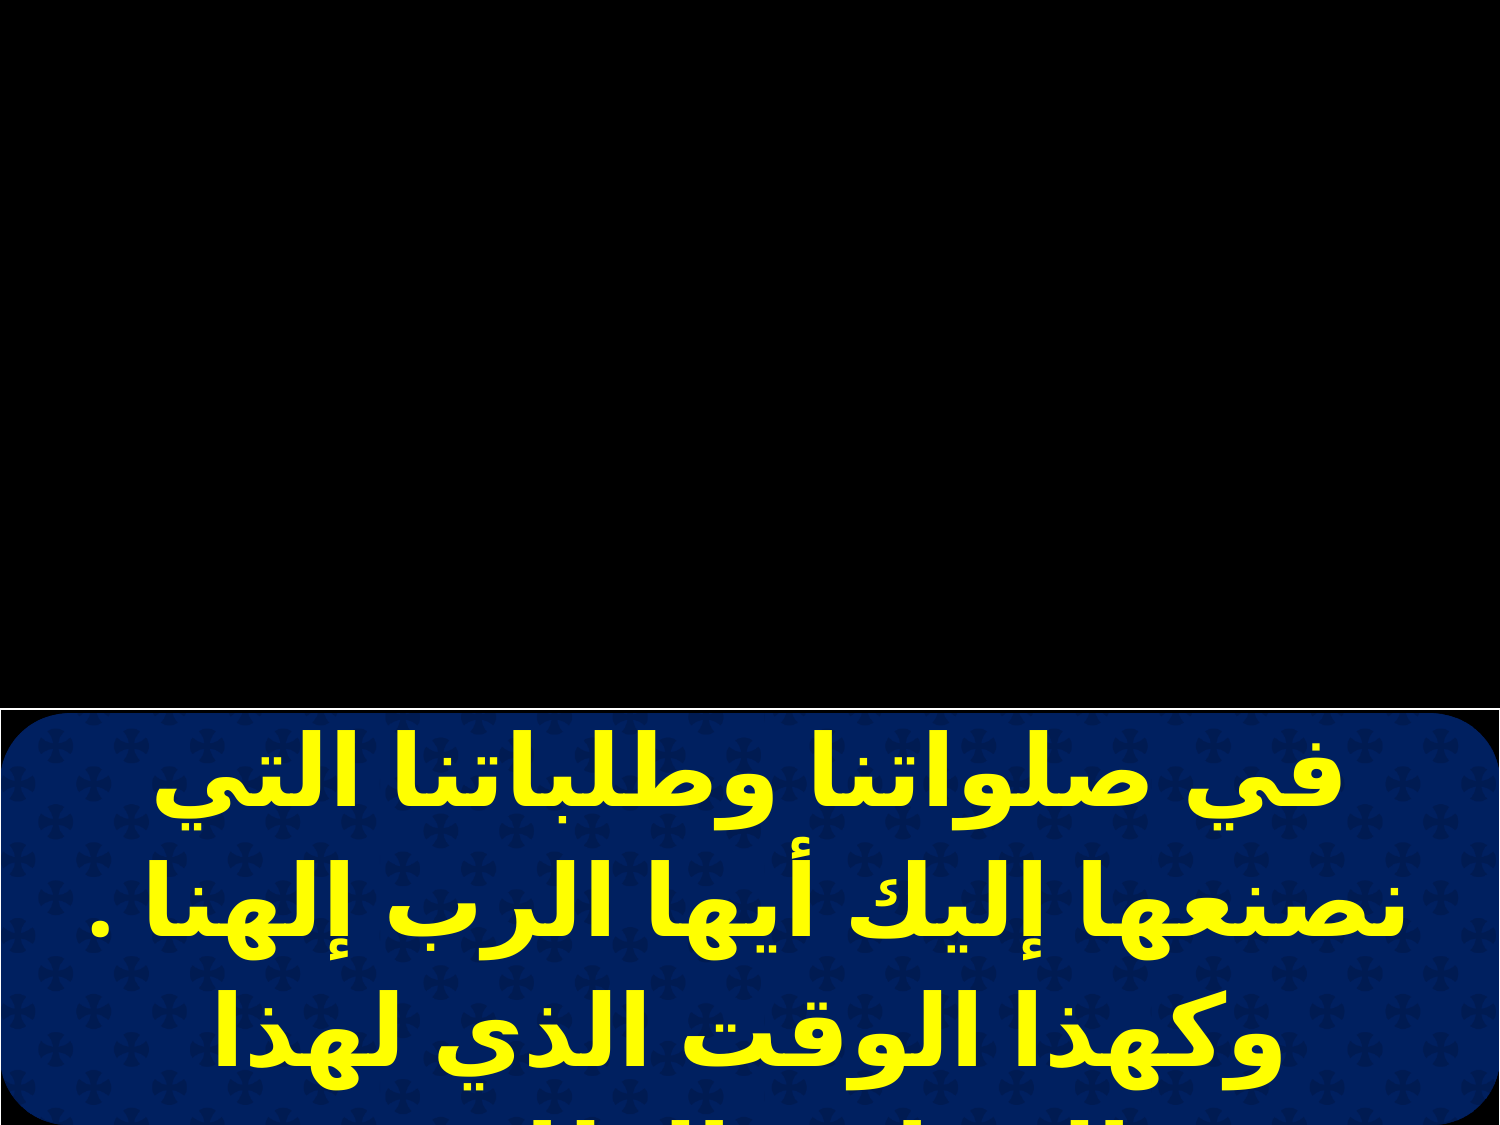

| في صلواتنا وطلباتنا التي نصنعها إليك أيها الرب إلهنا . وكهذا الوقت الذي لهذا القداس الطاهر |
| --- |